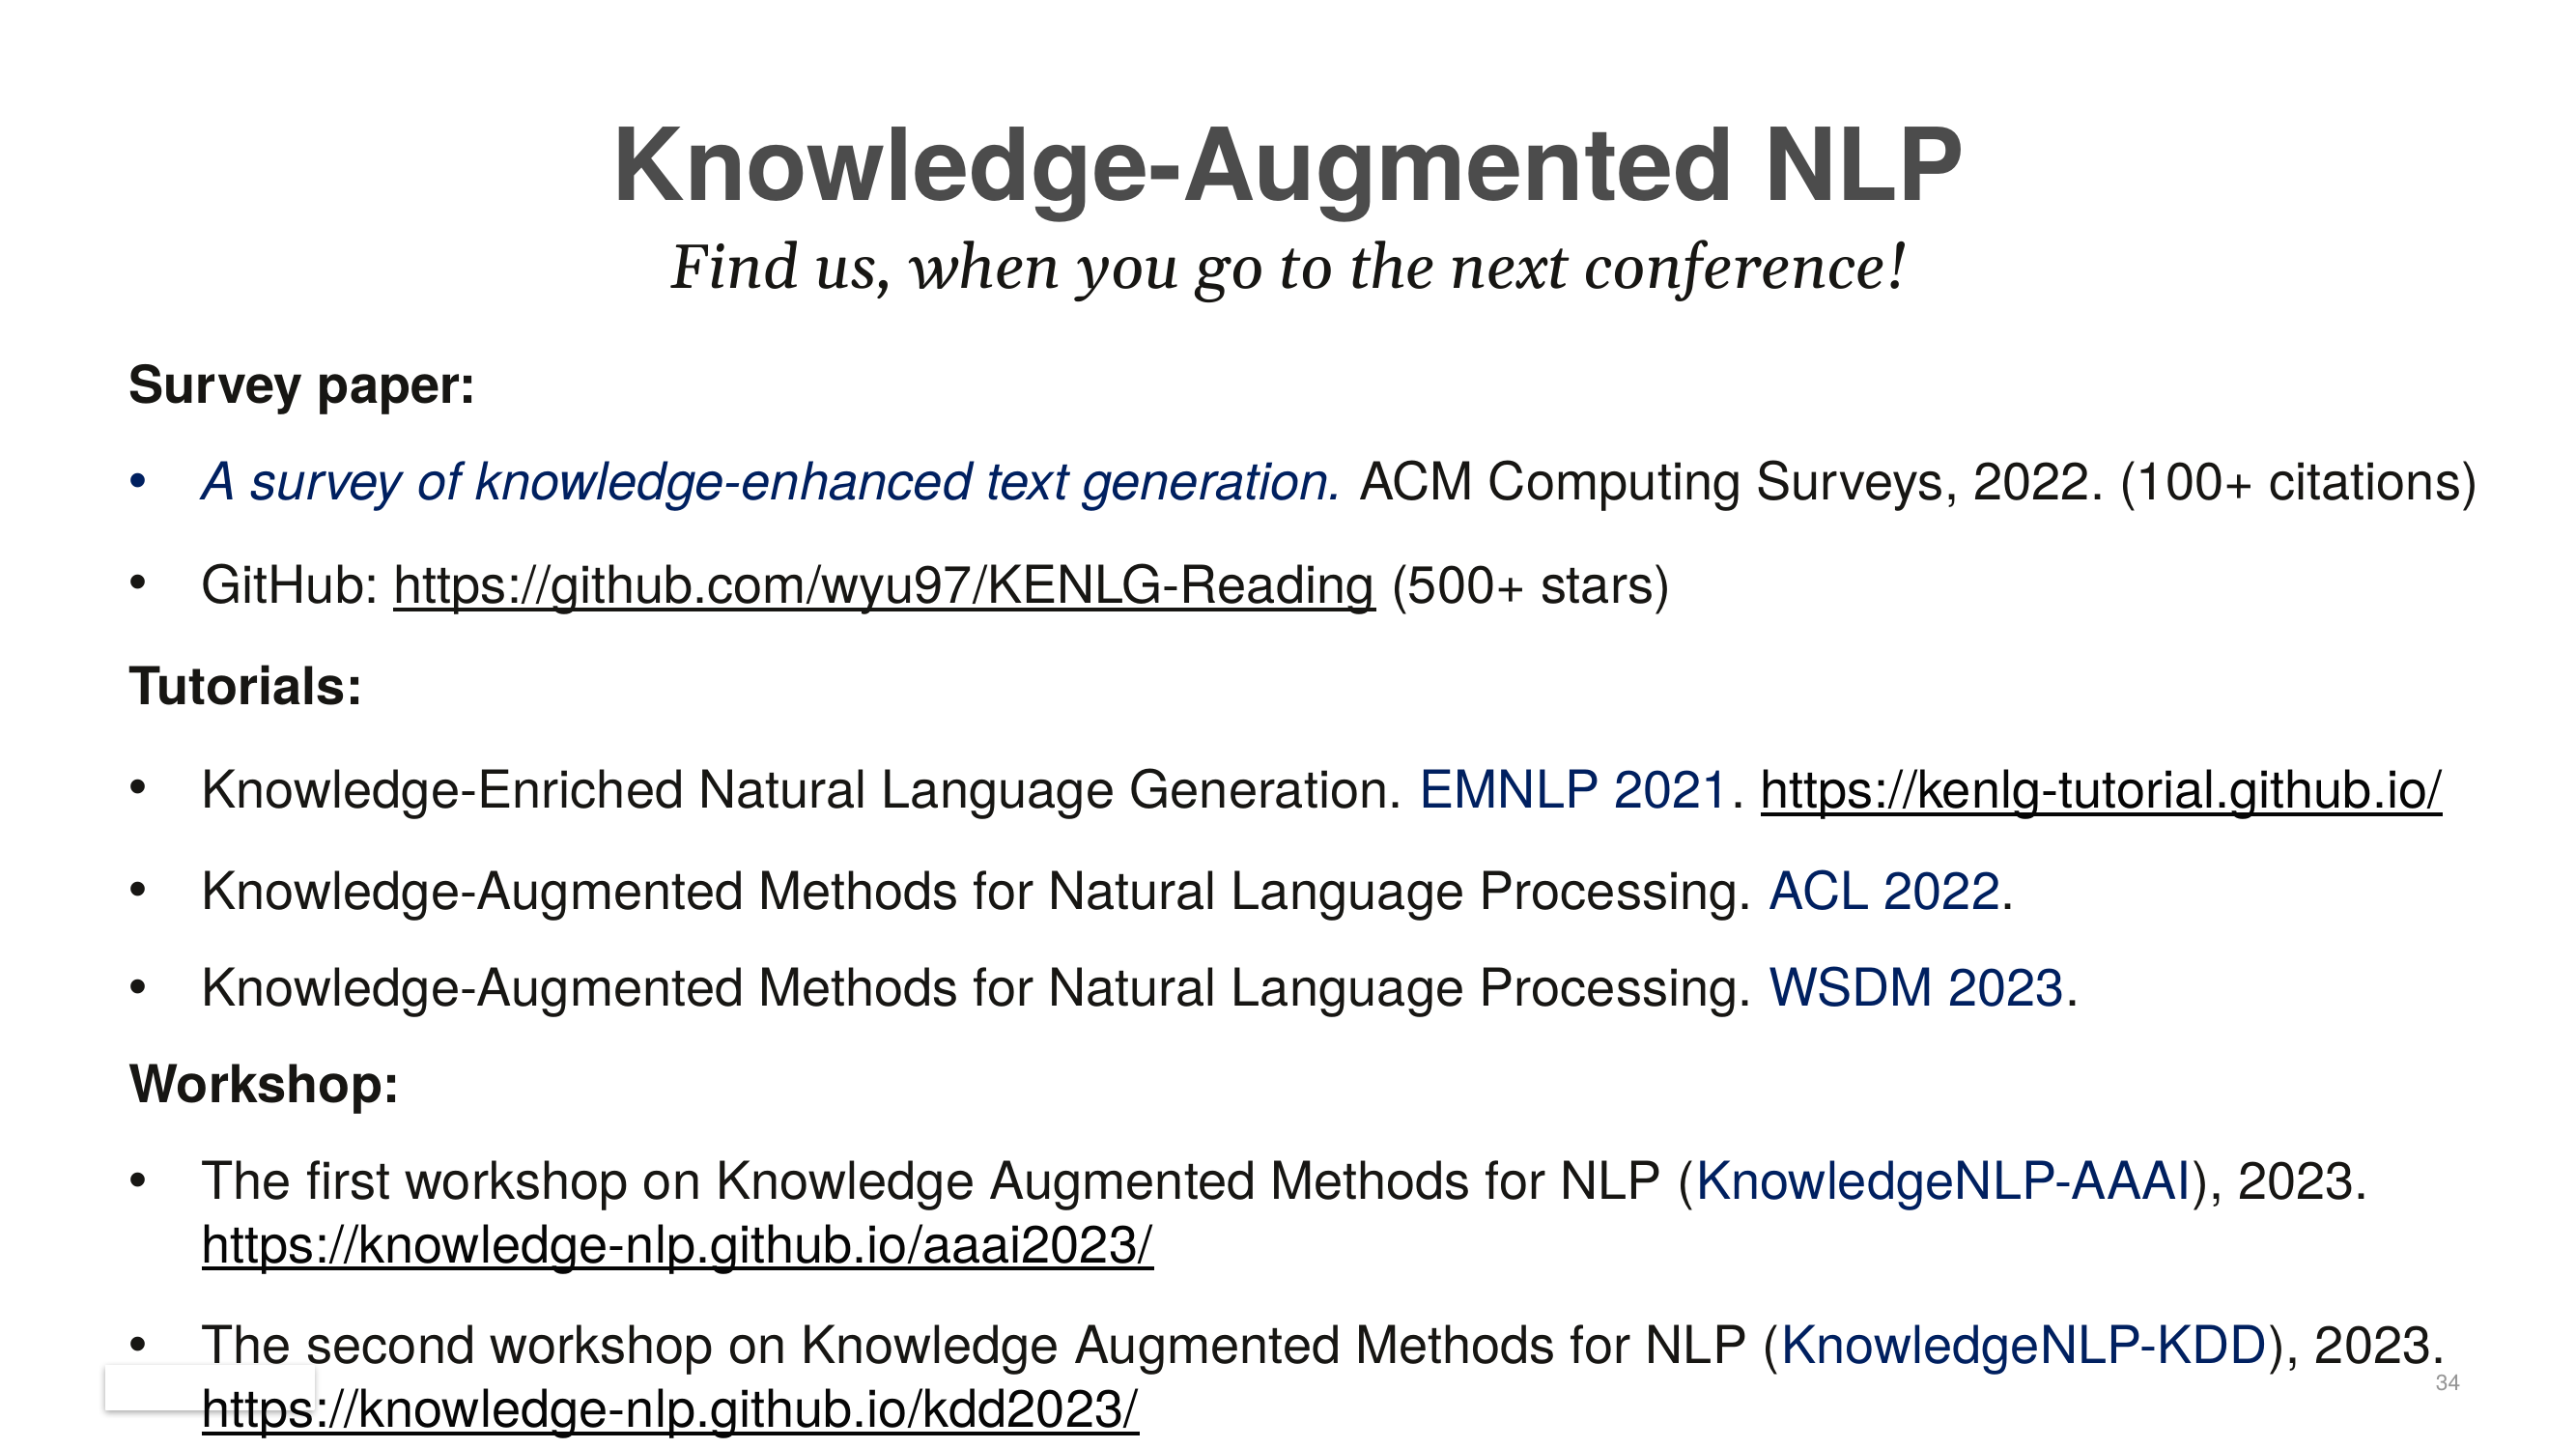

# Knowledge-Augmented NLP
Find us, when you go to the next conference!
Survey paper:
A survey of knowledge-enhanced text generation. ACM Computing Surveys, 2022. (100+ citations)
GitHub: https://github.com/wyu97/KENLG-Reading (500+ stars)
Tutorials:
Knowledge-Enriched Natural Language Generation. EMNLP 2021. https://kenlg-tutorial.github.io/
Knowledge-Augmented Methods for Natural Language Processing. ACL 2022.
Knowledge-Augmented Methods for Natural Language Processing. WSDM 2023.
Workshop:
The first workshop on Knowledge Augmented Methods for NLP (KnowledgeNLP-AAAI), 2023. https://knowledge-nlp.github.io/aaai2023/
The second workshop on Knowledge Augmented Methods for NLP (KnowledgeNLP-KDD), 2023. https://knowledge-nlp.github.io/kdd2023/

34